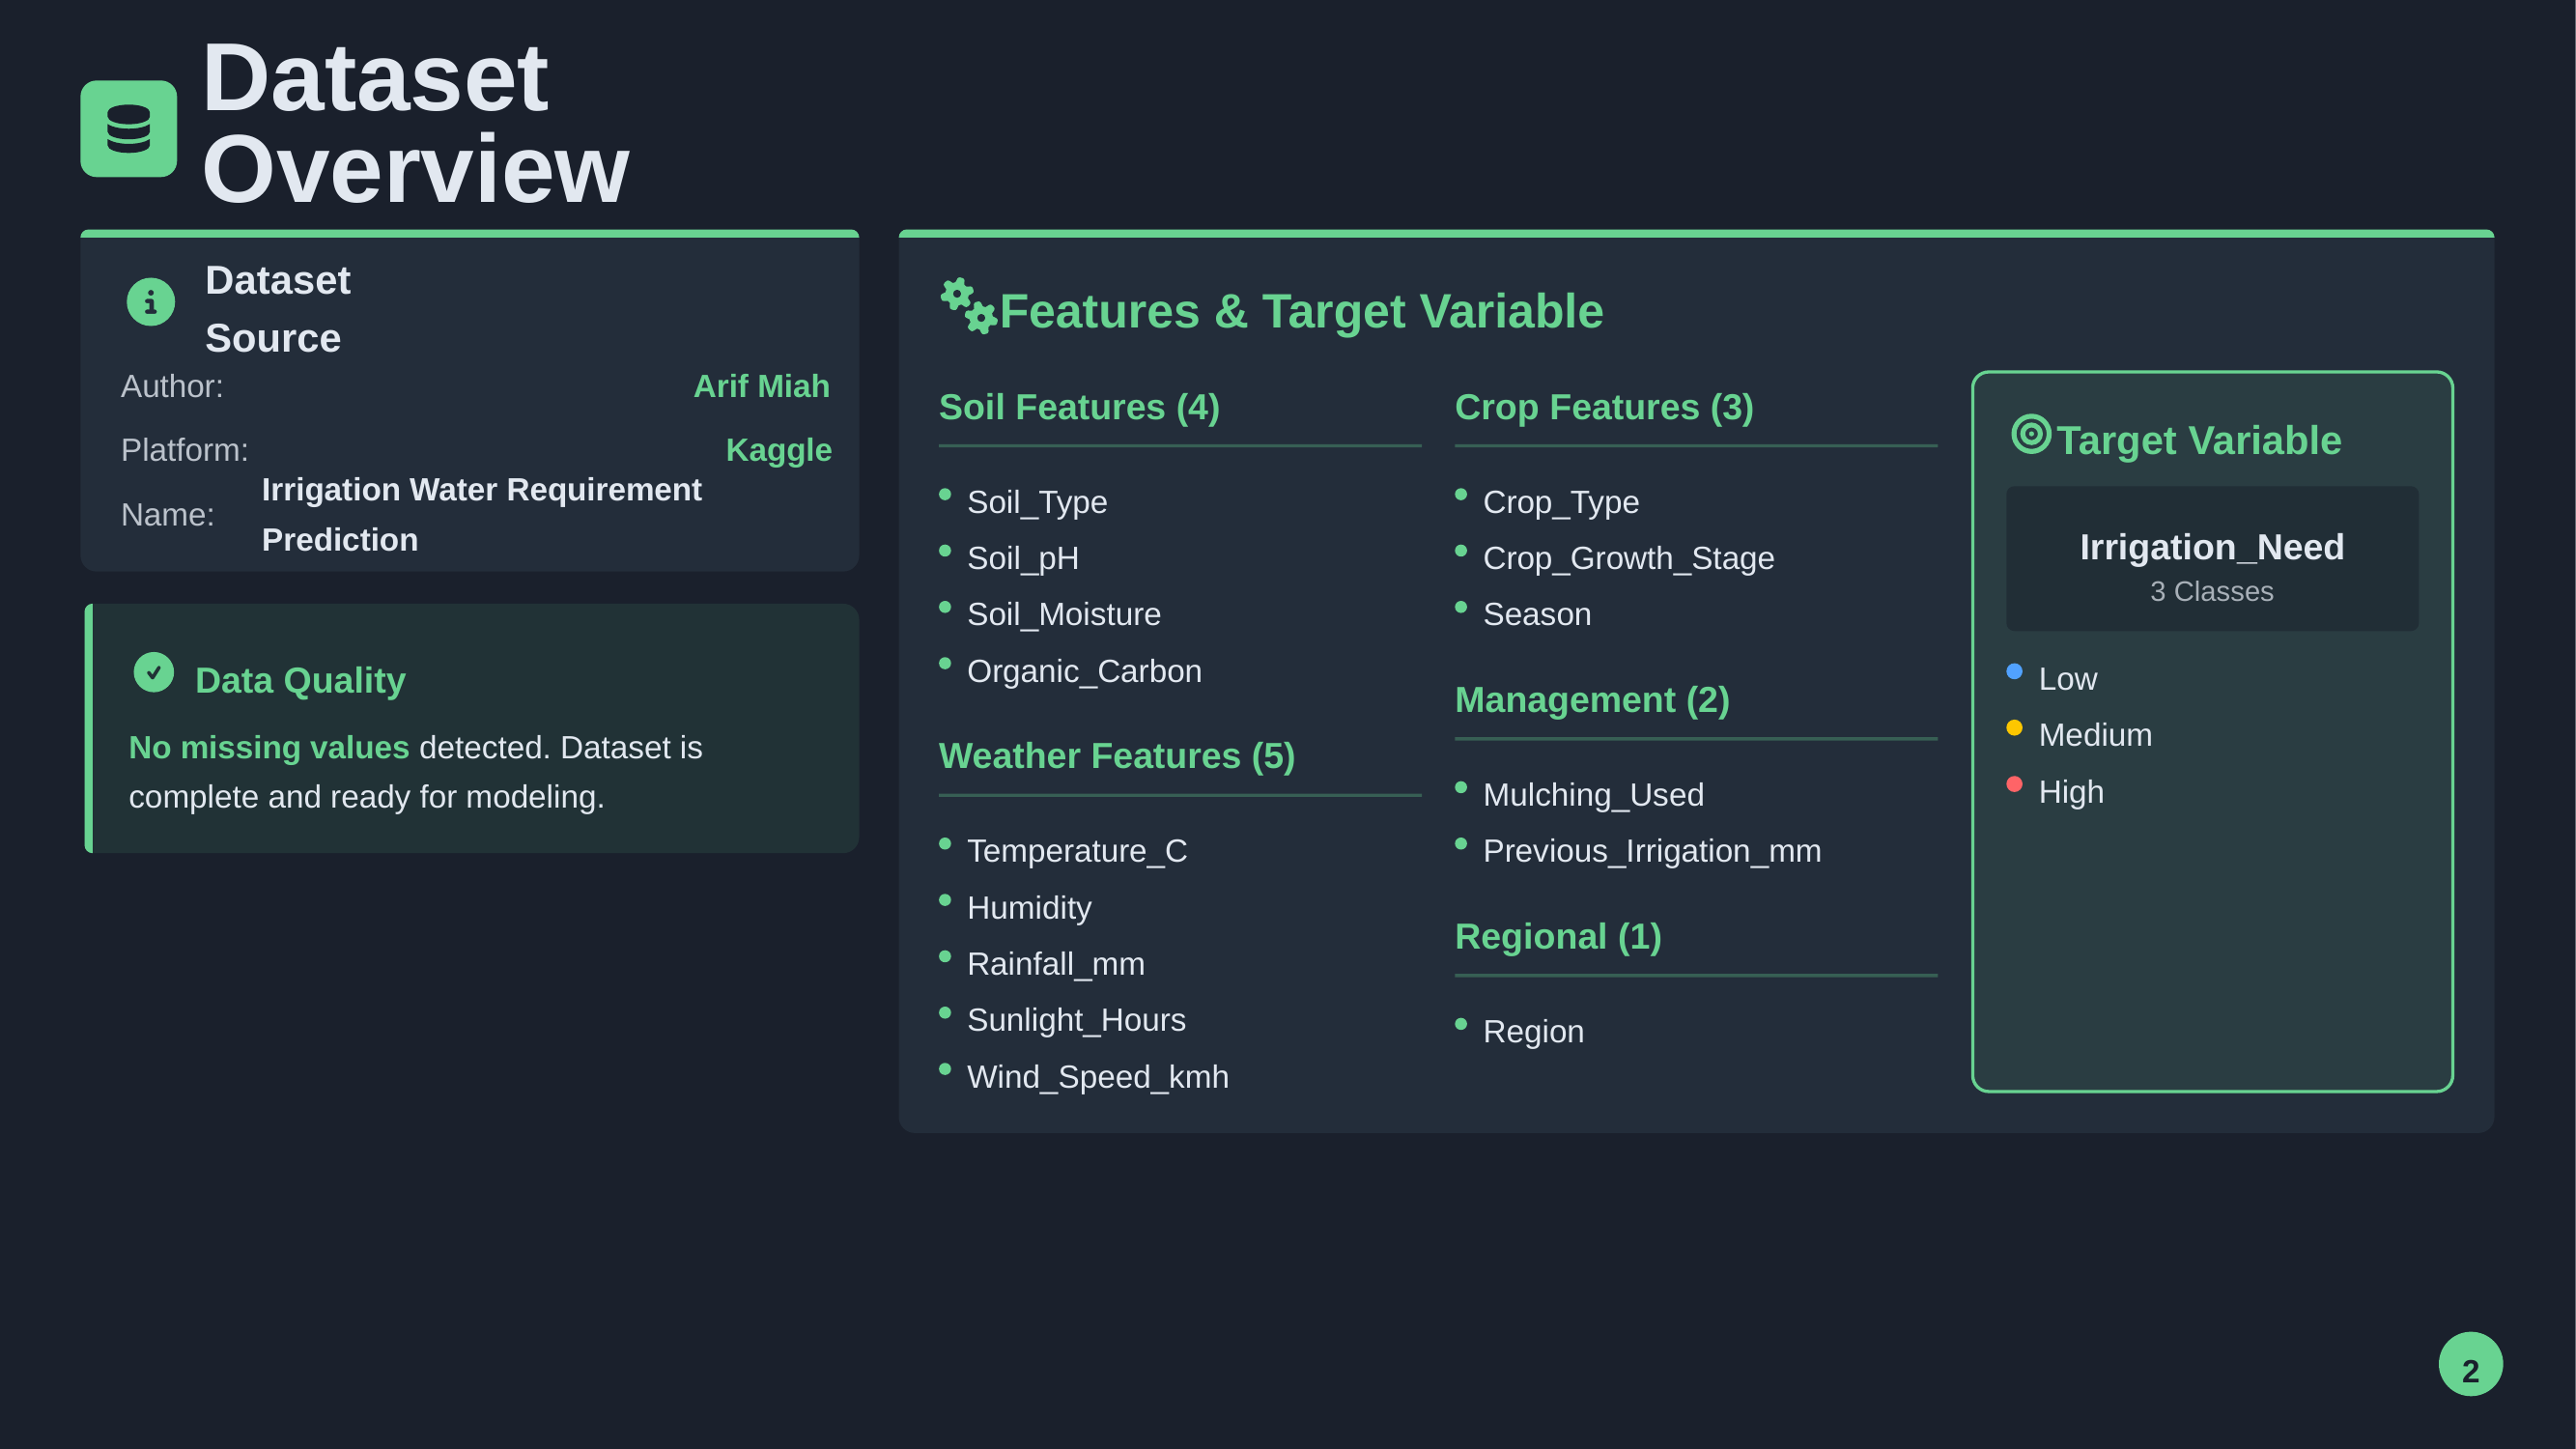

Dataset Overview

Dataset Source
Features & Target Variable

Author:
Arif Miah
Soil Features (4)
Crop Features (3)

Target Variable

Platform:
Kaggle

Soil_Type
Crop_Type
Name:
Irrigation Water Requirement Prediction

Irrigation_Need
Soil_pH
Crop_Growth_Stage

3 Classes
Soil_Moisture
Season

Organic_Carbon
Data Quality
Low

Management (2)

Medium
No missing values detected. Dataset is complete and ready for modeling.
Weather Features (5)

High
Mulching_Used

Temperature_C
Previous_Irrigation_mm

Humidity

Regional (1)
Rainfall_mm

Sunlight_Hours
Region

Wind_Speed_kmh

2